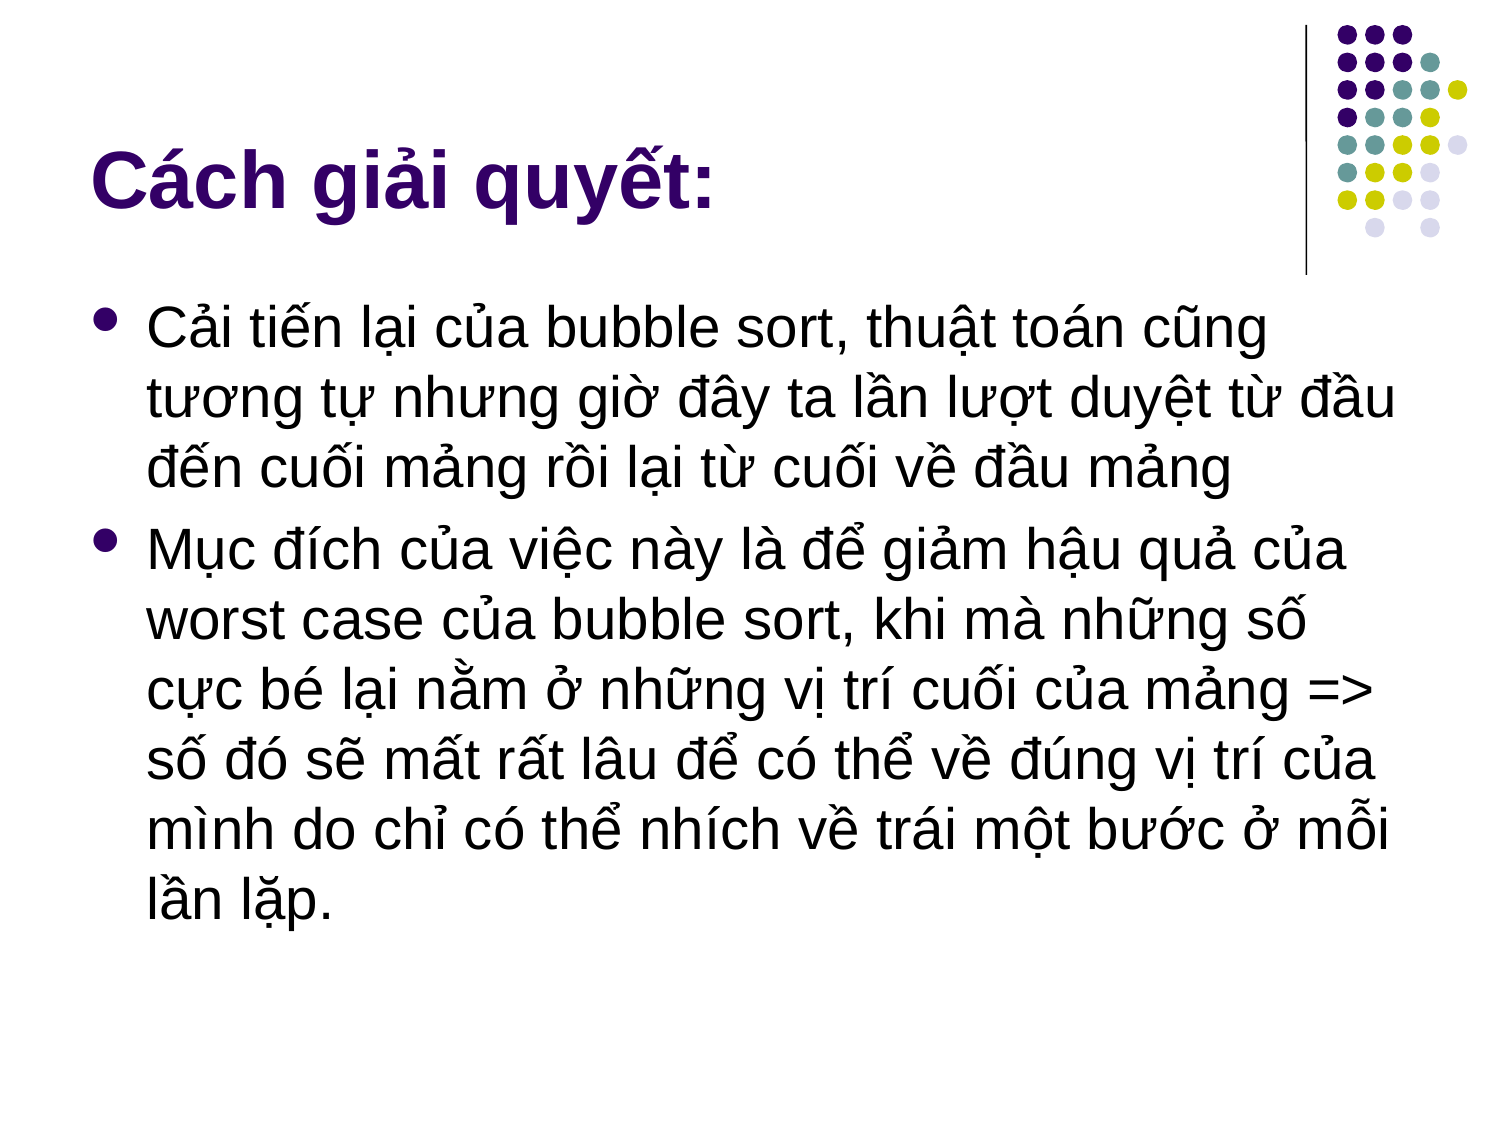

# Cách giải quyết:
Cải tiến lại của bubble sort, thuật toán cũng tương tự nhưng giờ đây ta lần lượt duyệt từ đầu đến cuối mảng rồi lại từ cuối về đầu mảng
Mục đích của việc này là để giảm hậu quả của worst case của bubble sort, khi mà những số cực bé lại nằm ở những vị trí cuối của mảng => số đó sẽ mất rất lâu để có thể về đúng vị trí của mình do chỉ có thể nhích về trái một bước ở mỗi lần lặp.